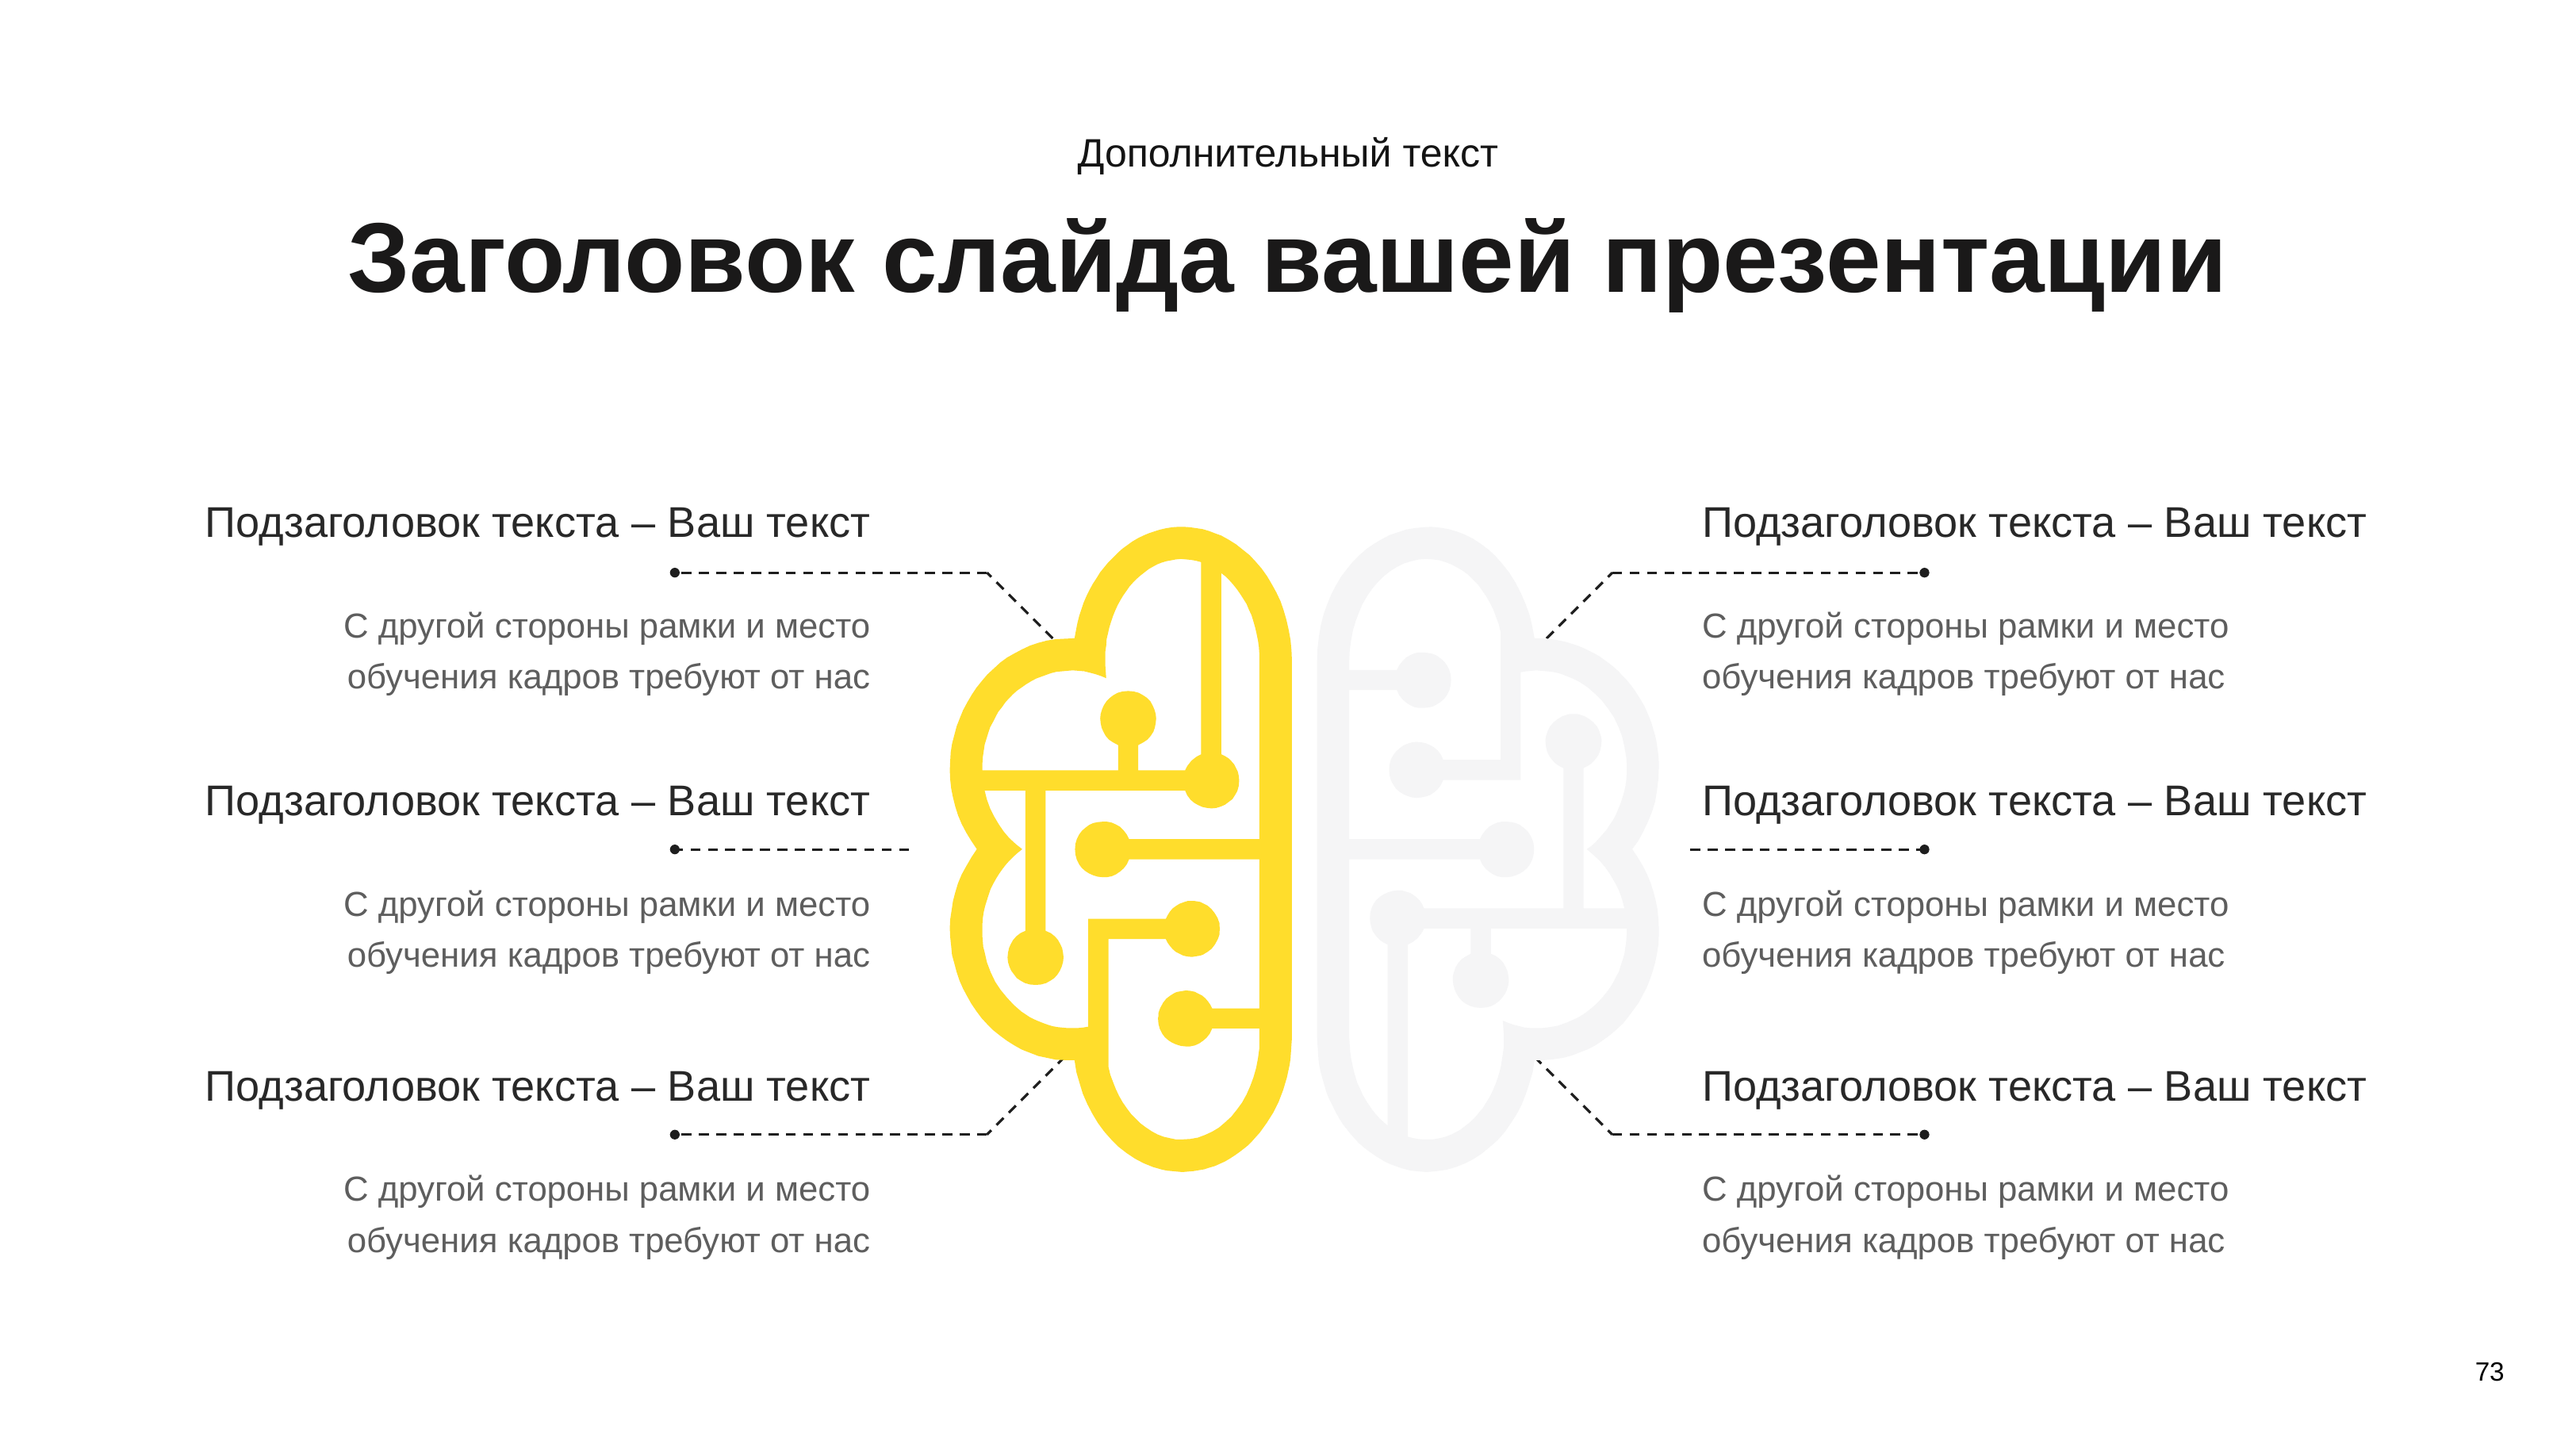

Дополнительный текст
Заголовок слайда вашей презентации
Подзаголовок текста – Ваш текст
Подзаголовок текста – Ваш текст

С другой стороны рамки и место обучения кадров требуют от нас
С другой стороны рамки и место обучения кадров требуют от нас
Подзаголовок текста – Ваш текст
Подзаголовок текста – Ваш текст
С другой стороны рамки и место обучения кадров требуют от нас
С другой стороны рамки и место обучения кадров требуют от нас
Подзаголовок текста – Ваш текст
Подзаголовок текста – Ваш текст
С другой стороны рамки и место обучения кадров требуют от нас
С другой стороны рамки и место обучения кадров требуют от нас
73